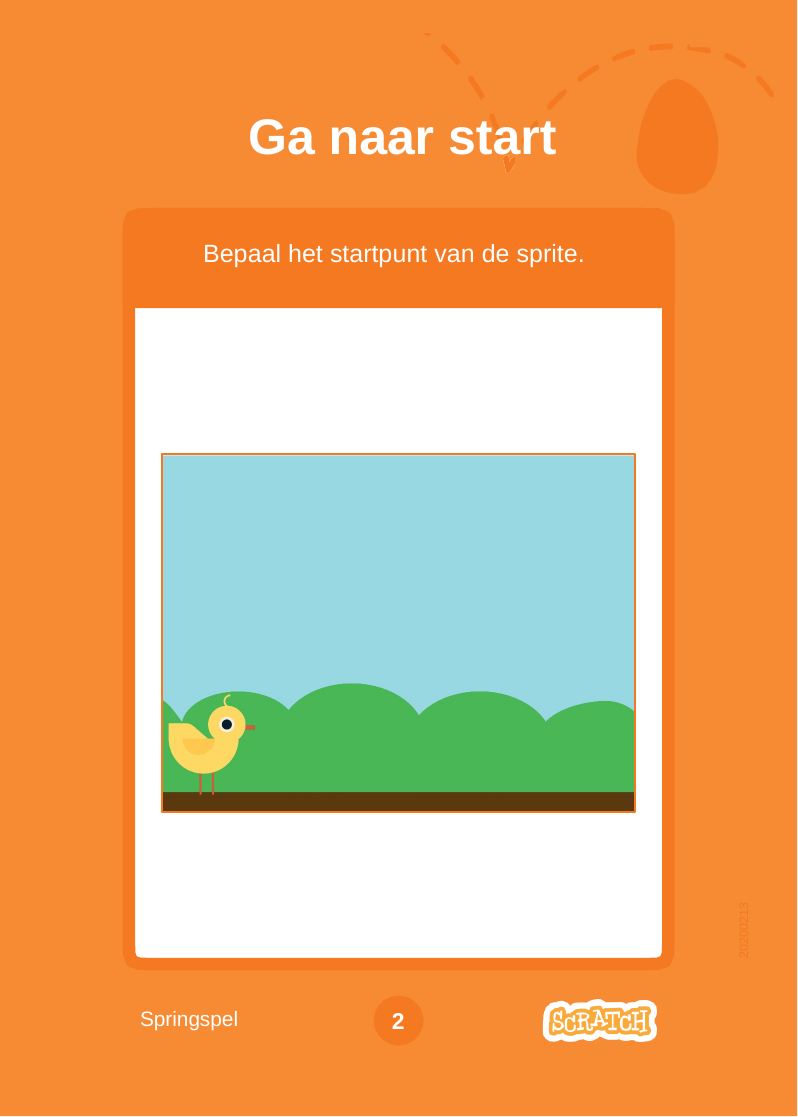

# Ga naar start

Bepaal het startpunt van de sprite.

20200213

Springspel
2